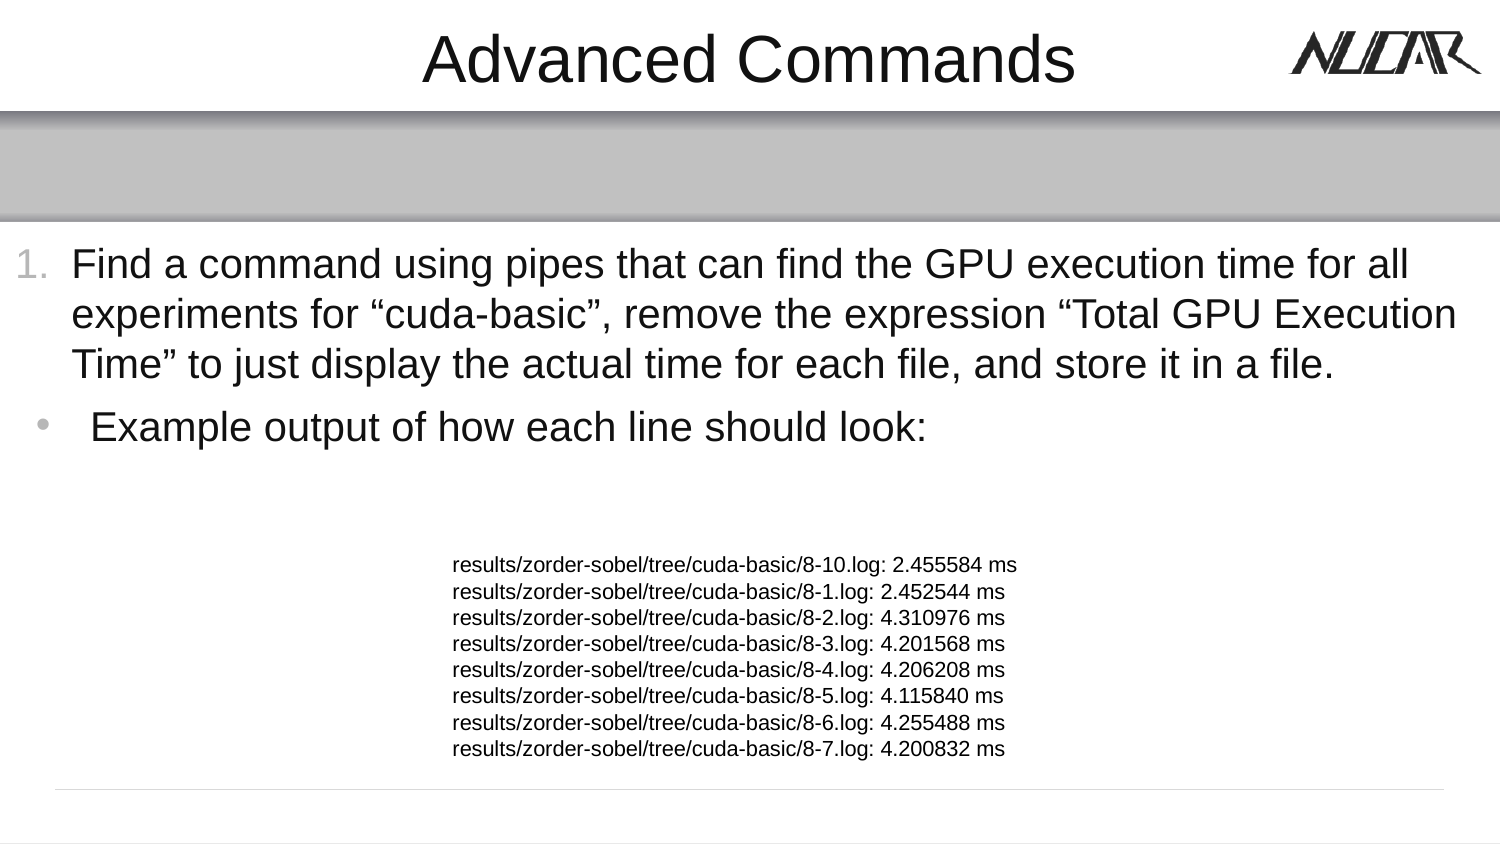

# Advanced Commands
Find a command using pipes that can find the GPU execution time for all experiments for “cuda-basic”, remove the expression “Total GPU Execution Time” to just display the actual time for each file, and store it in a file.
Example output of how each line should look:
results/zorder-sobel/tree/cuda-basic/8-10.log: 2.455584 ms
results/zorder-sobel/tree/cuda-basic/8-1.log: 2.452544 ms
results/zorder-sobel/tree/cuda-basic/8-2.log: 4.310976 ms
results/zorder-sobel/tree/cuda-basic/8-3.log: 4.201568 ms
results/zorder-sobel/tree/cuda-basic/8-4.log: 4.206208 ms
results/zorder-sobel/tree/cuda-basic/8-5.log: 4.115840 ms
results/zorder-sobel/tree/cuda-basic/8-6.log: 4.255488 ms
results/zorder-sobel/tree/cuda-basic/8-7.log: 4.200832 ms